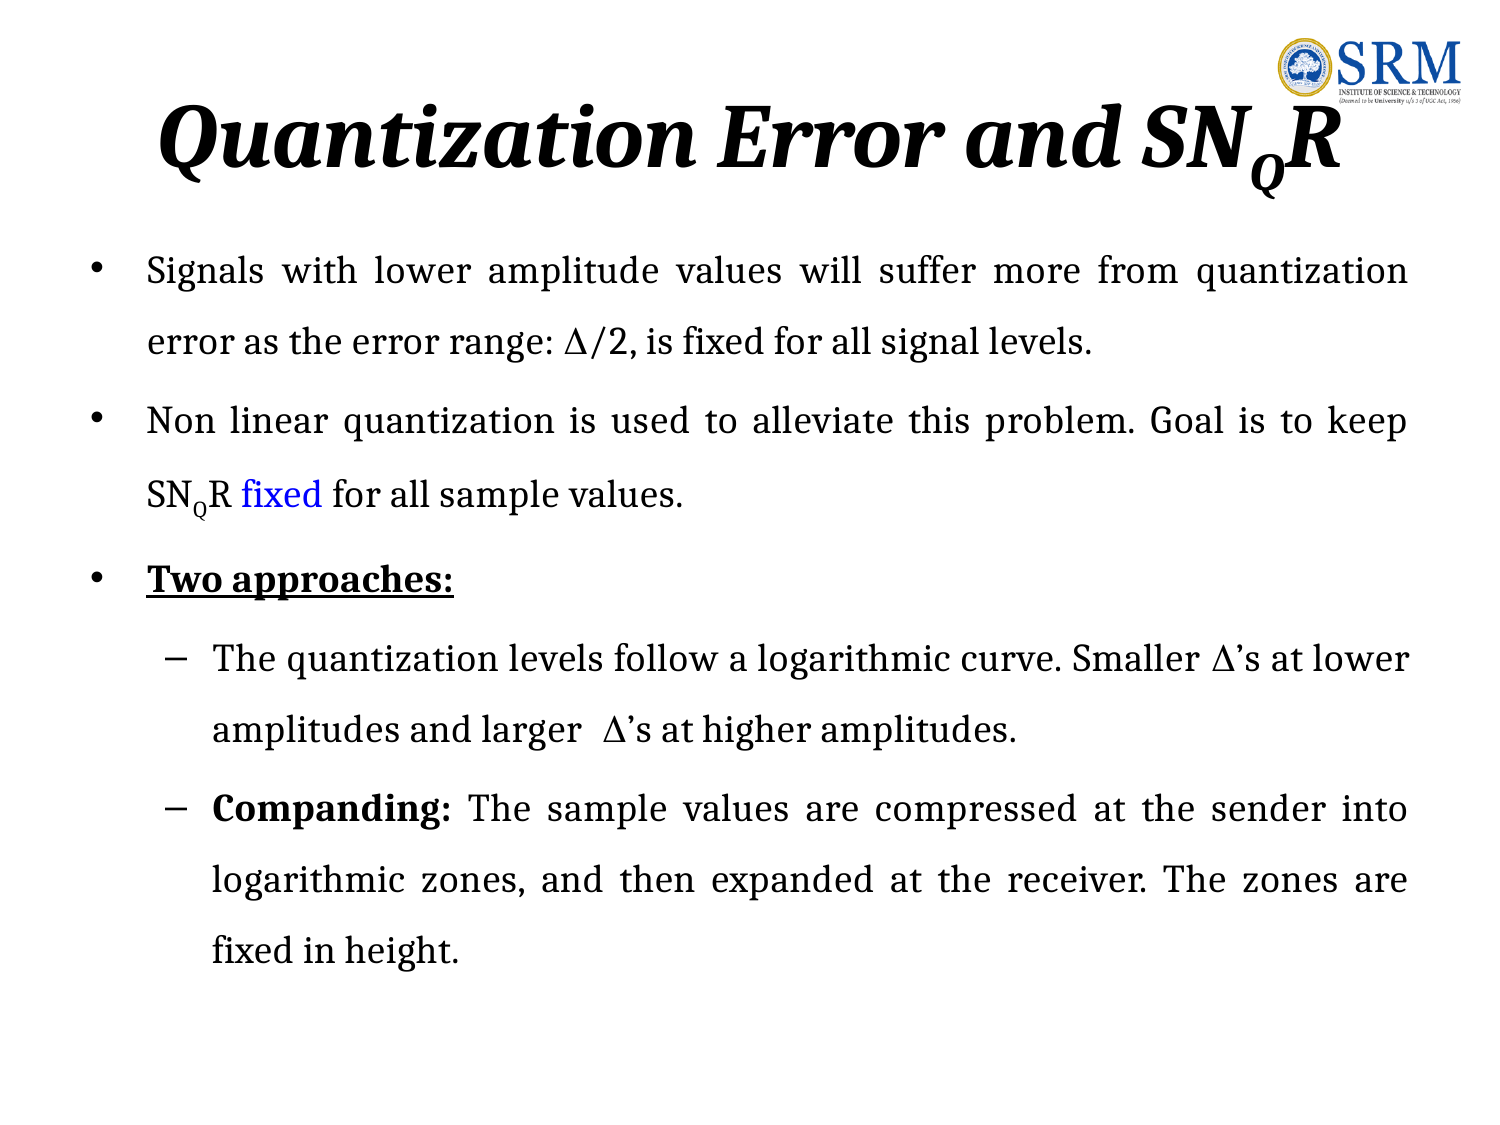

# Quantization Error and SNQR
Signals with lower amplitude values will suffer more from quantization error as the error range: Δ/2, is fixed for all signal levels.
Non linear quantization is used to alleviate this problem. Goal is to keep SNQR fixed for all sample values.
Two approaches:
The quantization levels follow a logarithmic curve. Smaller Δ’s at lower amplitudes and larger Δ’s at higher amplitudes.
Companding: The sample values are compressed at the sender into logarithmic zones, and then expanded at the receiver. The zones are fixed in height.